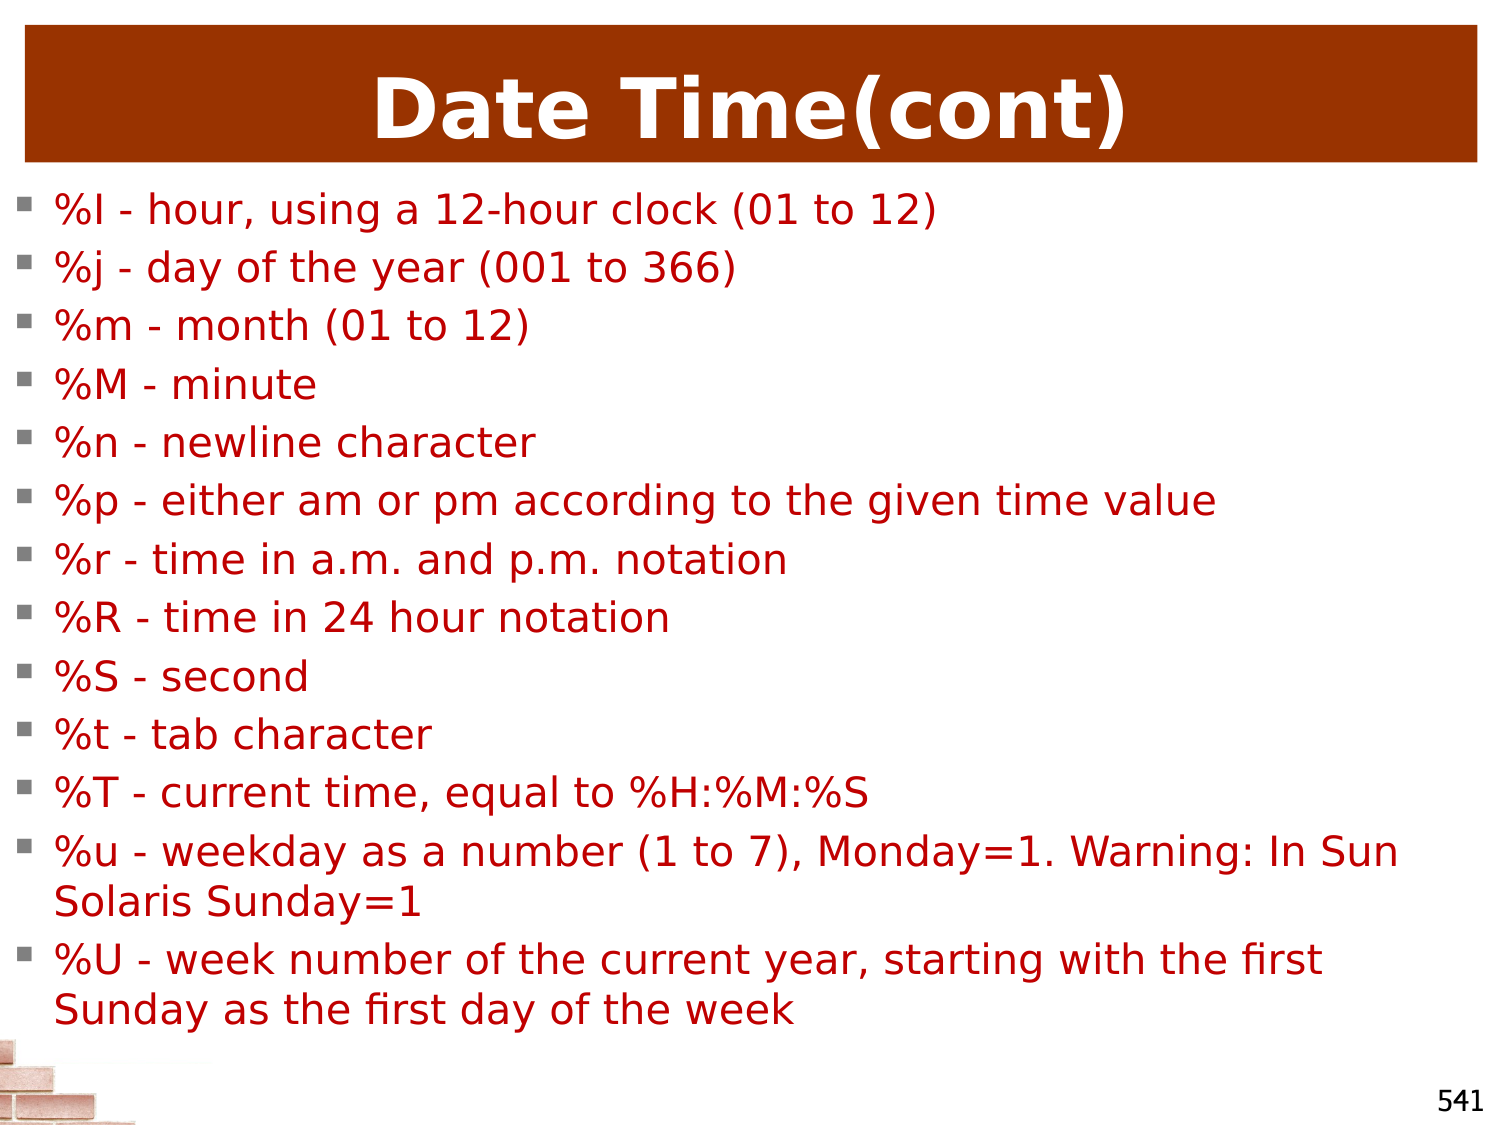

# Date Time(cont)
%I - hour, using a 12-hour clock (01 to 12)
%j - day of the year (001 to 366)
%m - month (01 to 12)
%M - minute
%n - newline character
%p - either am or pm according to the given time value
%r - time in a.m. and p.m. notation
%R - time in 24 hour notation
%S - second
%t - tab character
%T - current time, equal to %H:%M:%S
%u - weekday as a number (1 to 7), Monday=1. Warning: In Sun Solaris Sunday=1
%U - week number of the current year, starting with the first Sunday as the first day of the week
541